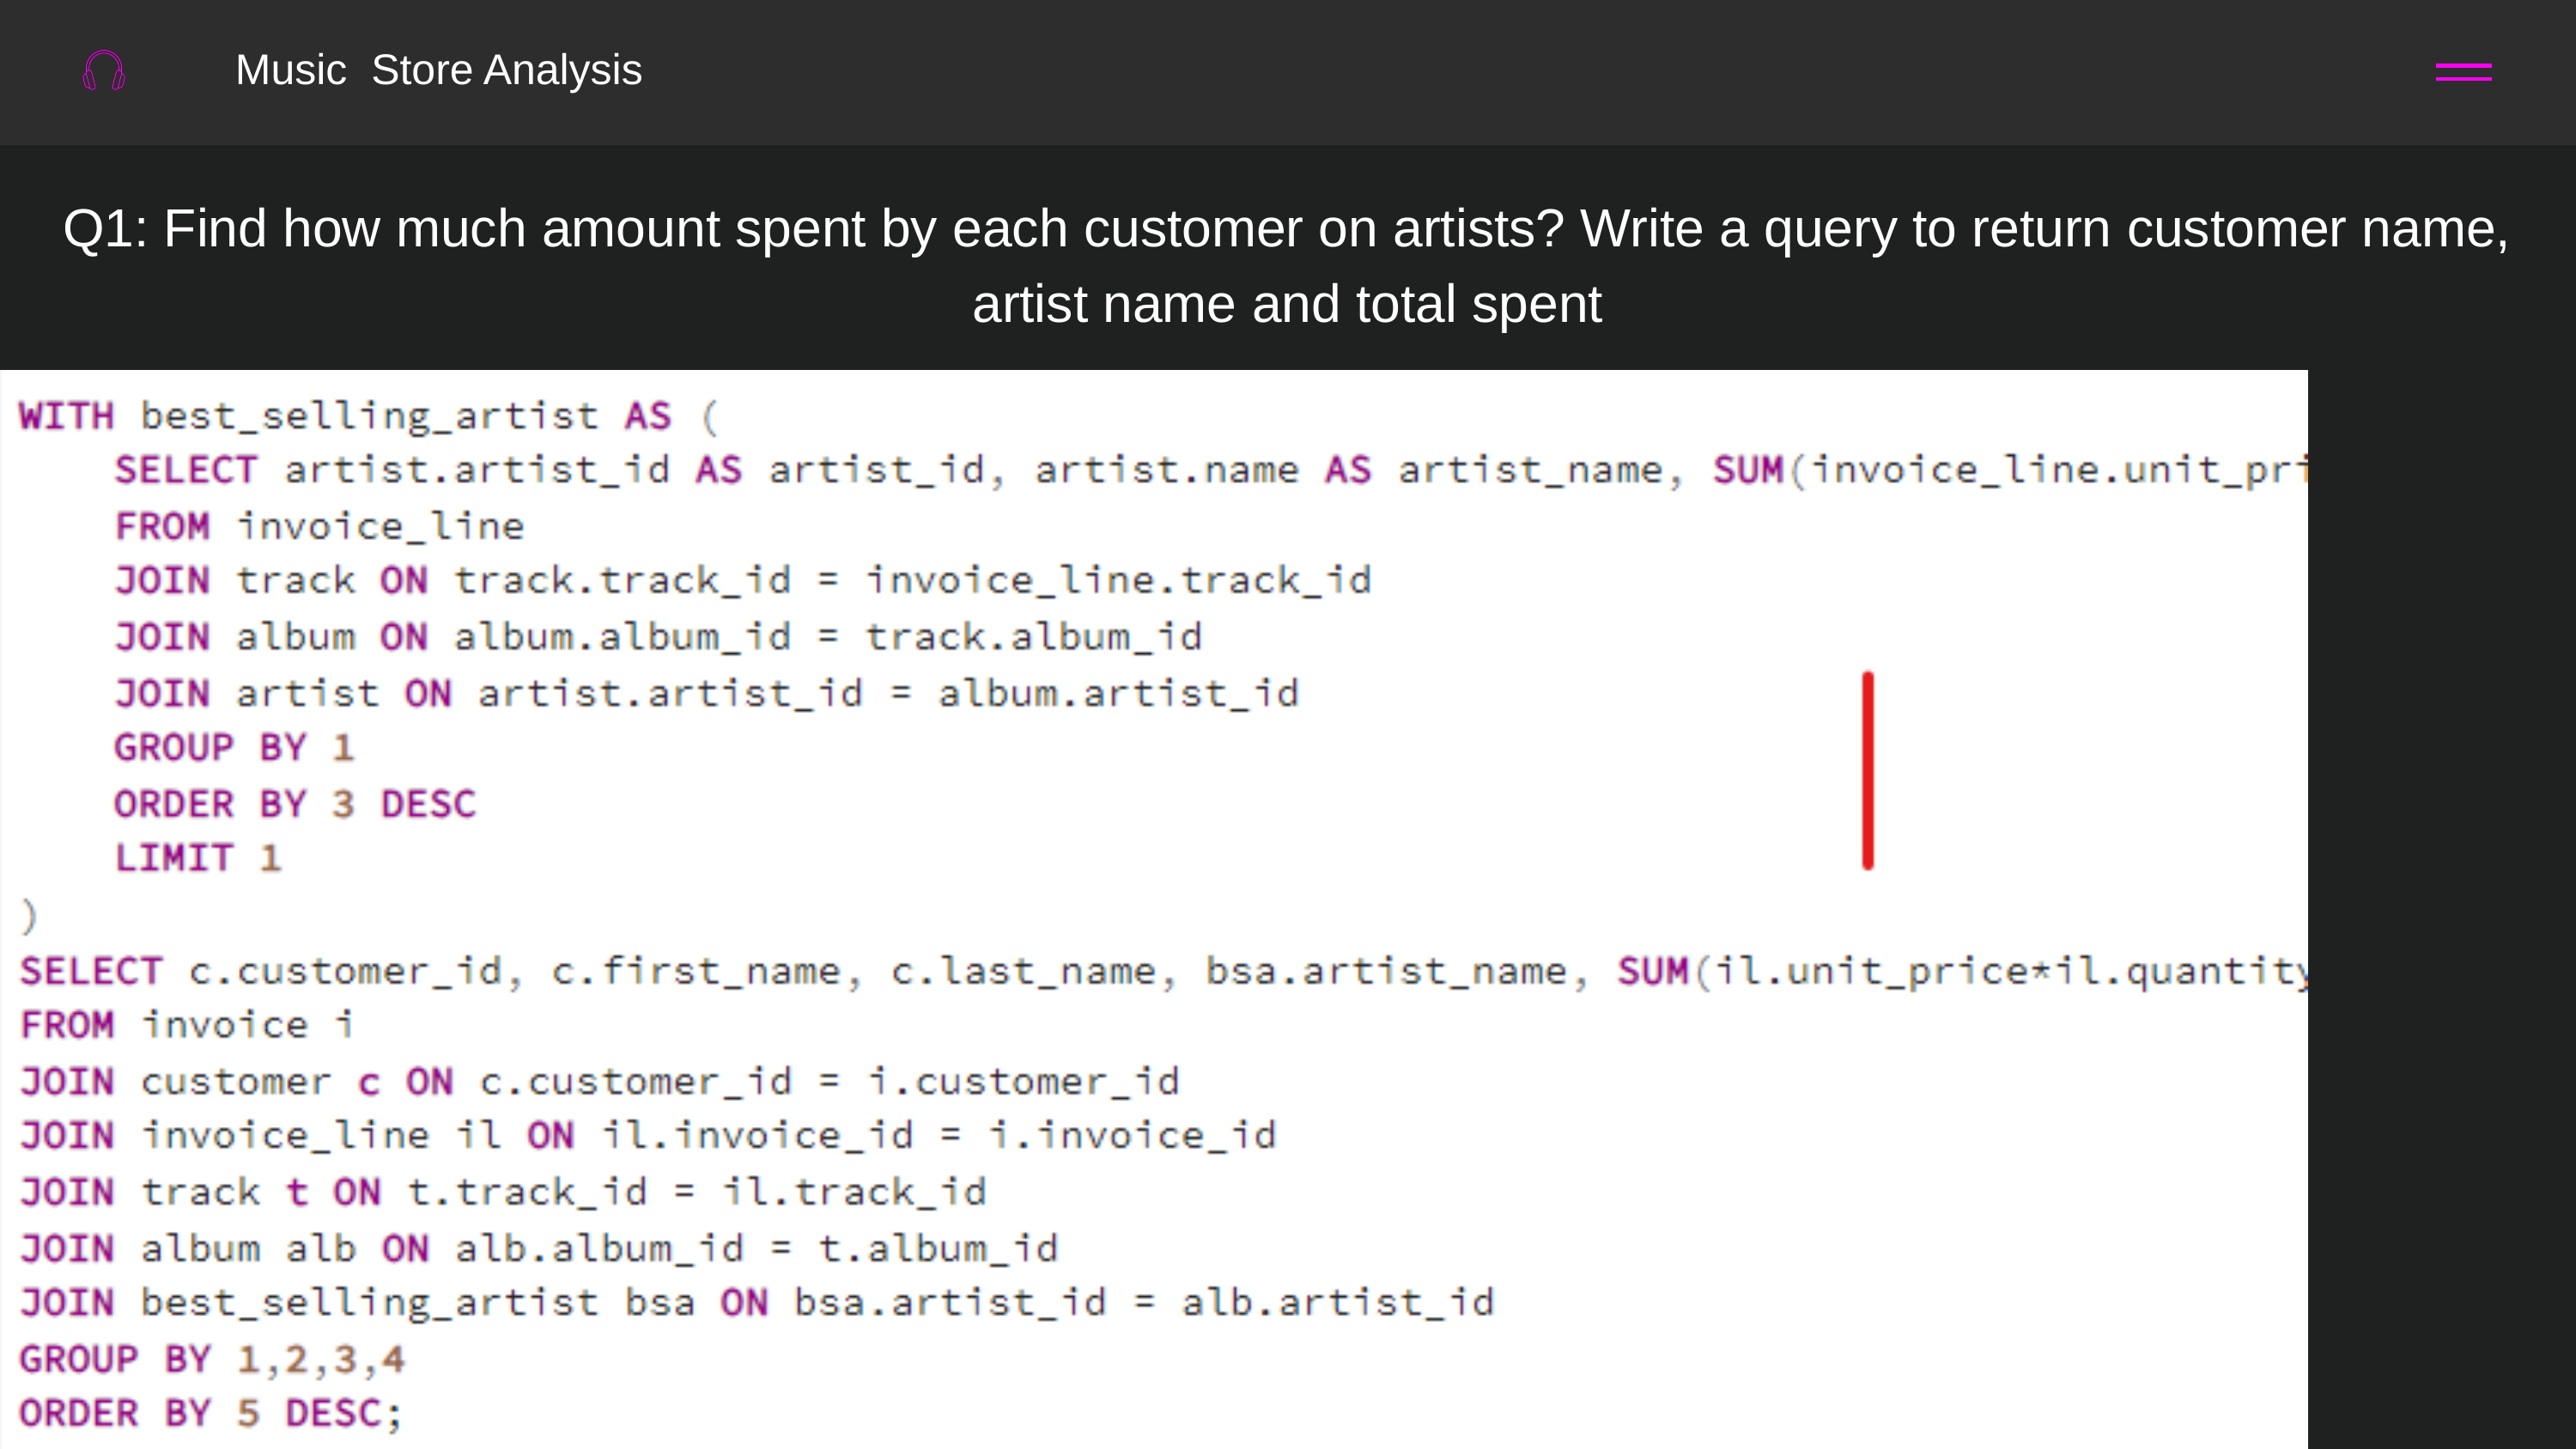

Music  Store Analysis

Q1: Find how much amount spent by each customer on artists? Write a query to return customer name, artist name and total spent